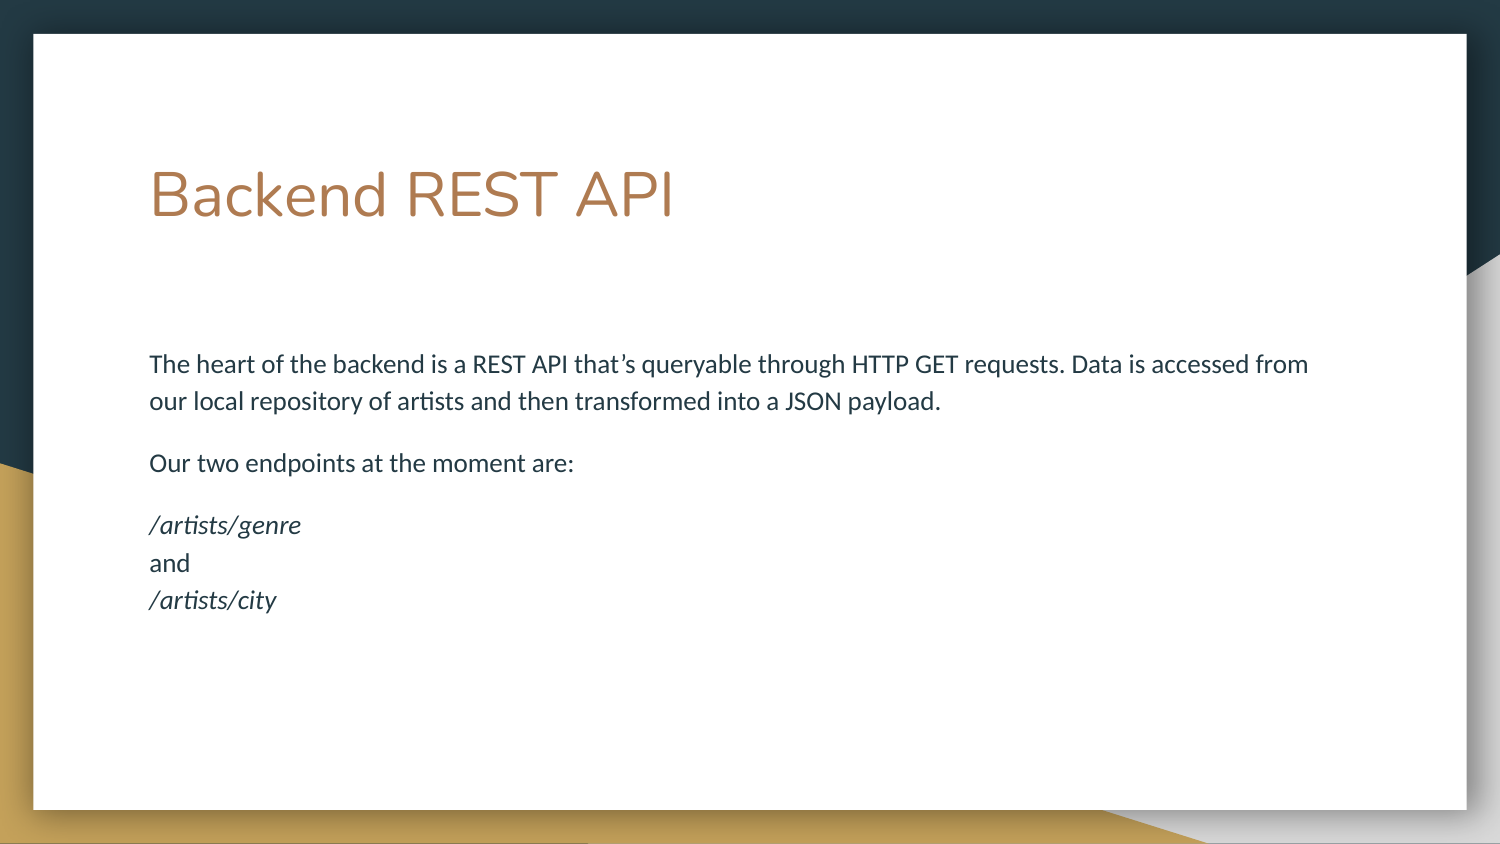

# Backend REST API
The heart of the backend is a REST API that’s queryable through HTTP GET requests. Data is accessed from our local repository of artists and then transformed into a JSON payload.
Our two endpoints at the moment are:
/artists/genre
and
/artists/city